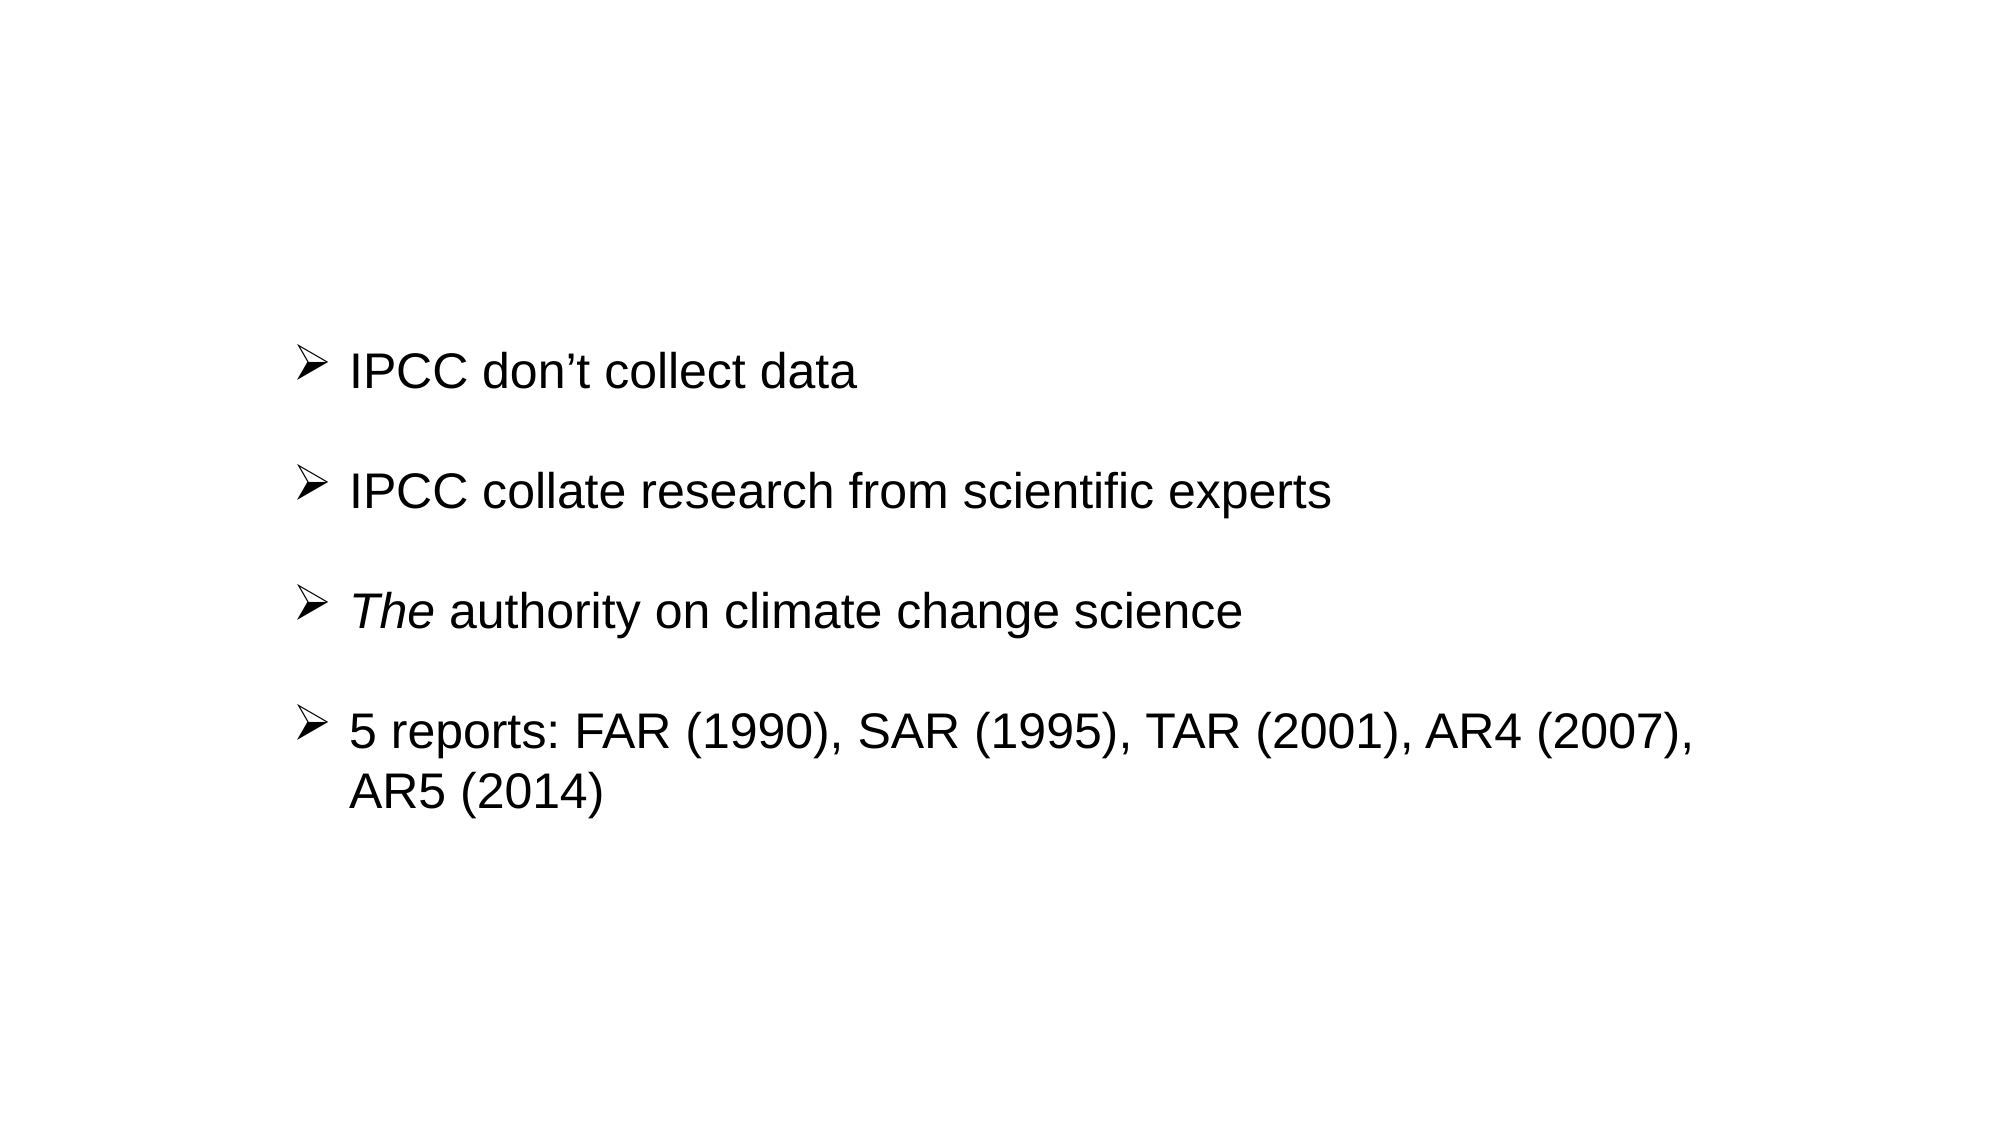

IPCC don’t collect data

IPCC collate research from scientific experts

The authority on climate change science

5 reports: FAR (1990), SAR (1995), TAR (2001), AR4 (2007), AR5 (2014)